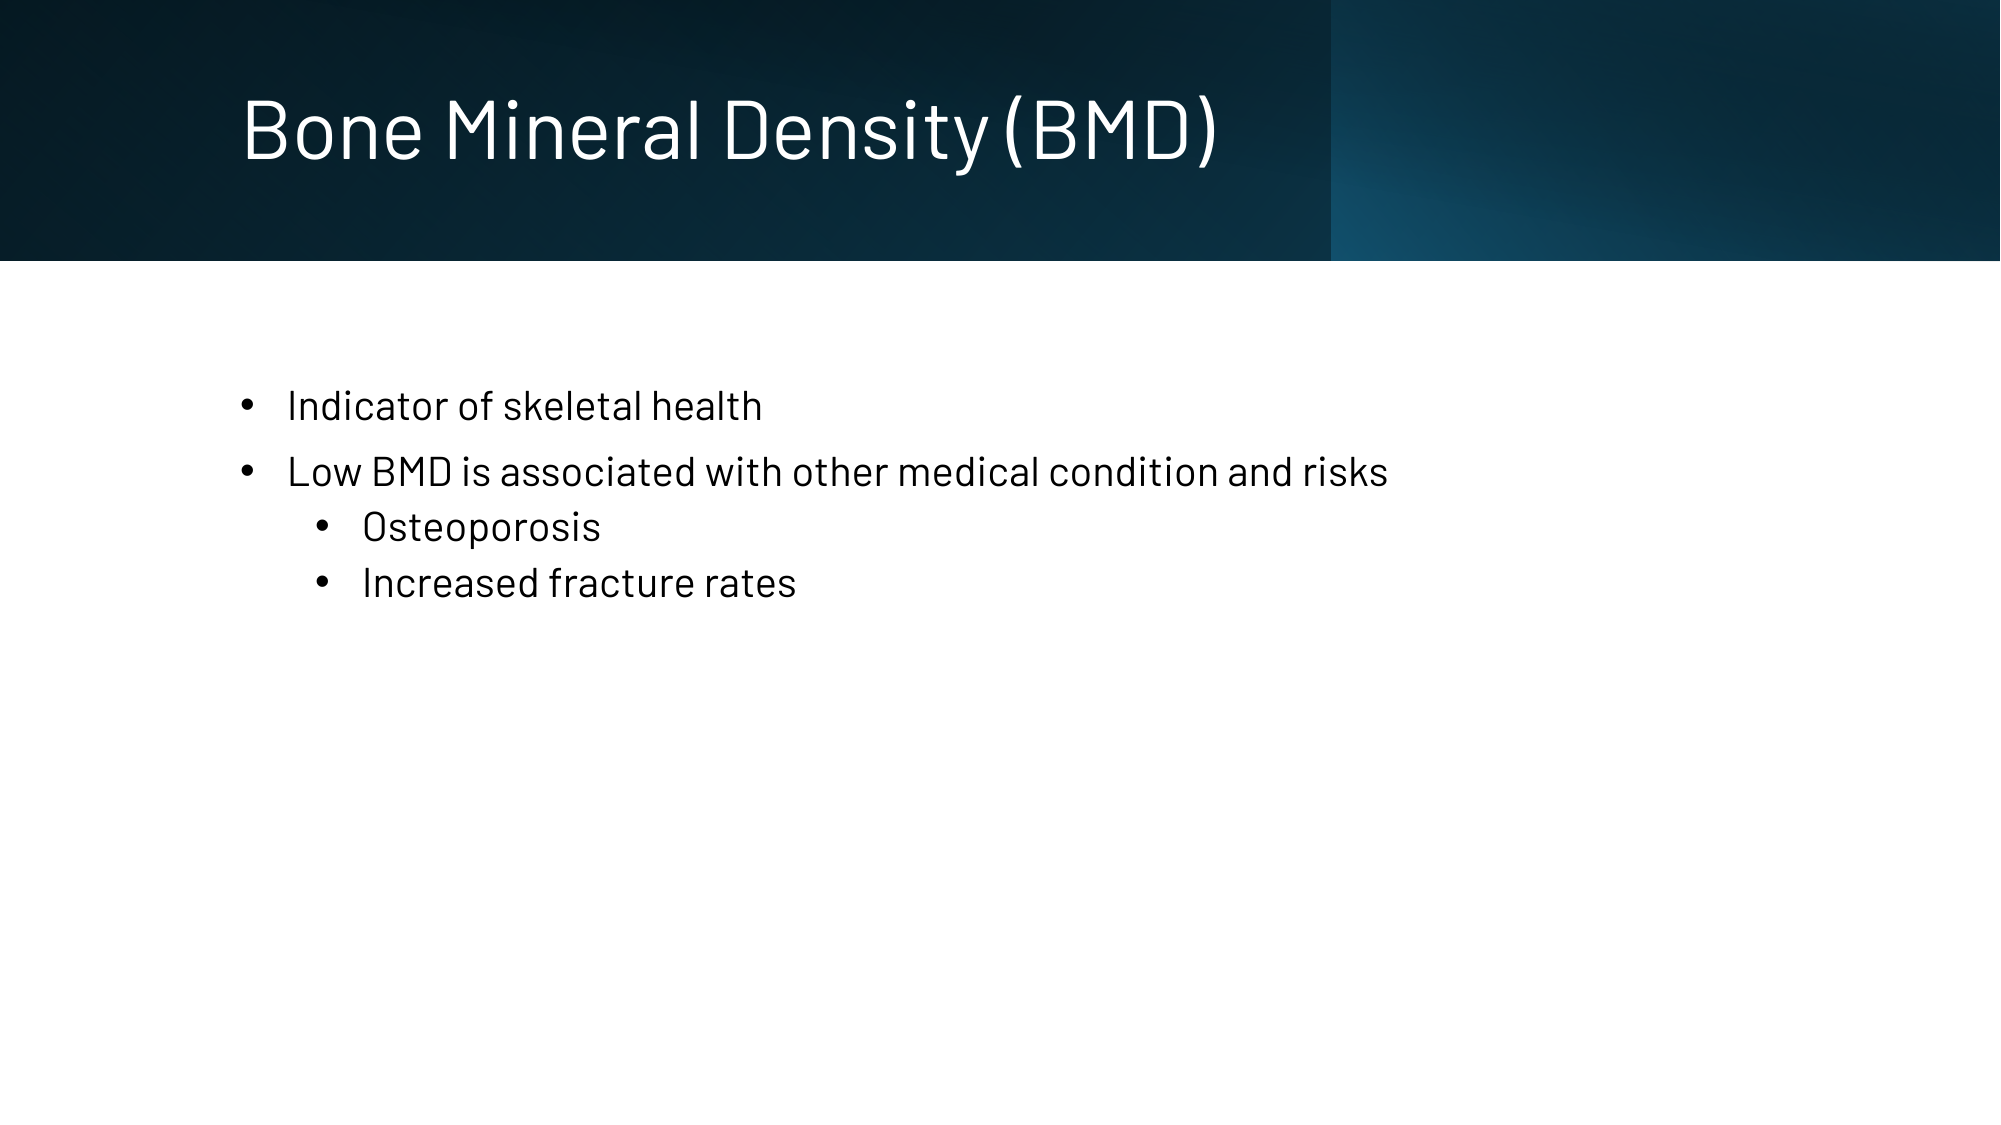

# Bone Mineral Density (BMD)
Indicator of skeletal health
Low BMD is associated with other medical condition and risks
Osteoporosis
Increased fracture rates